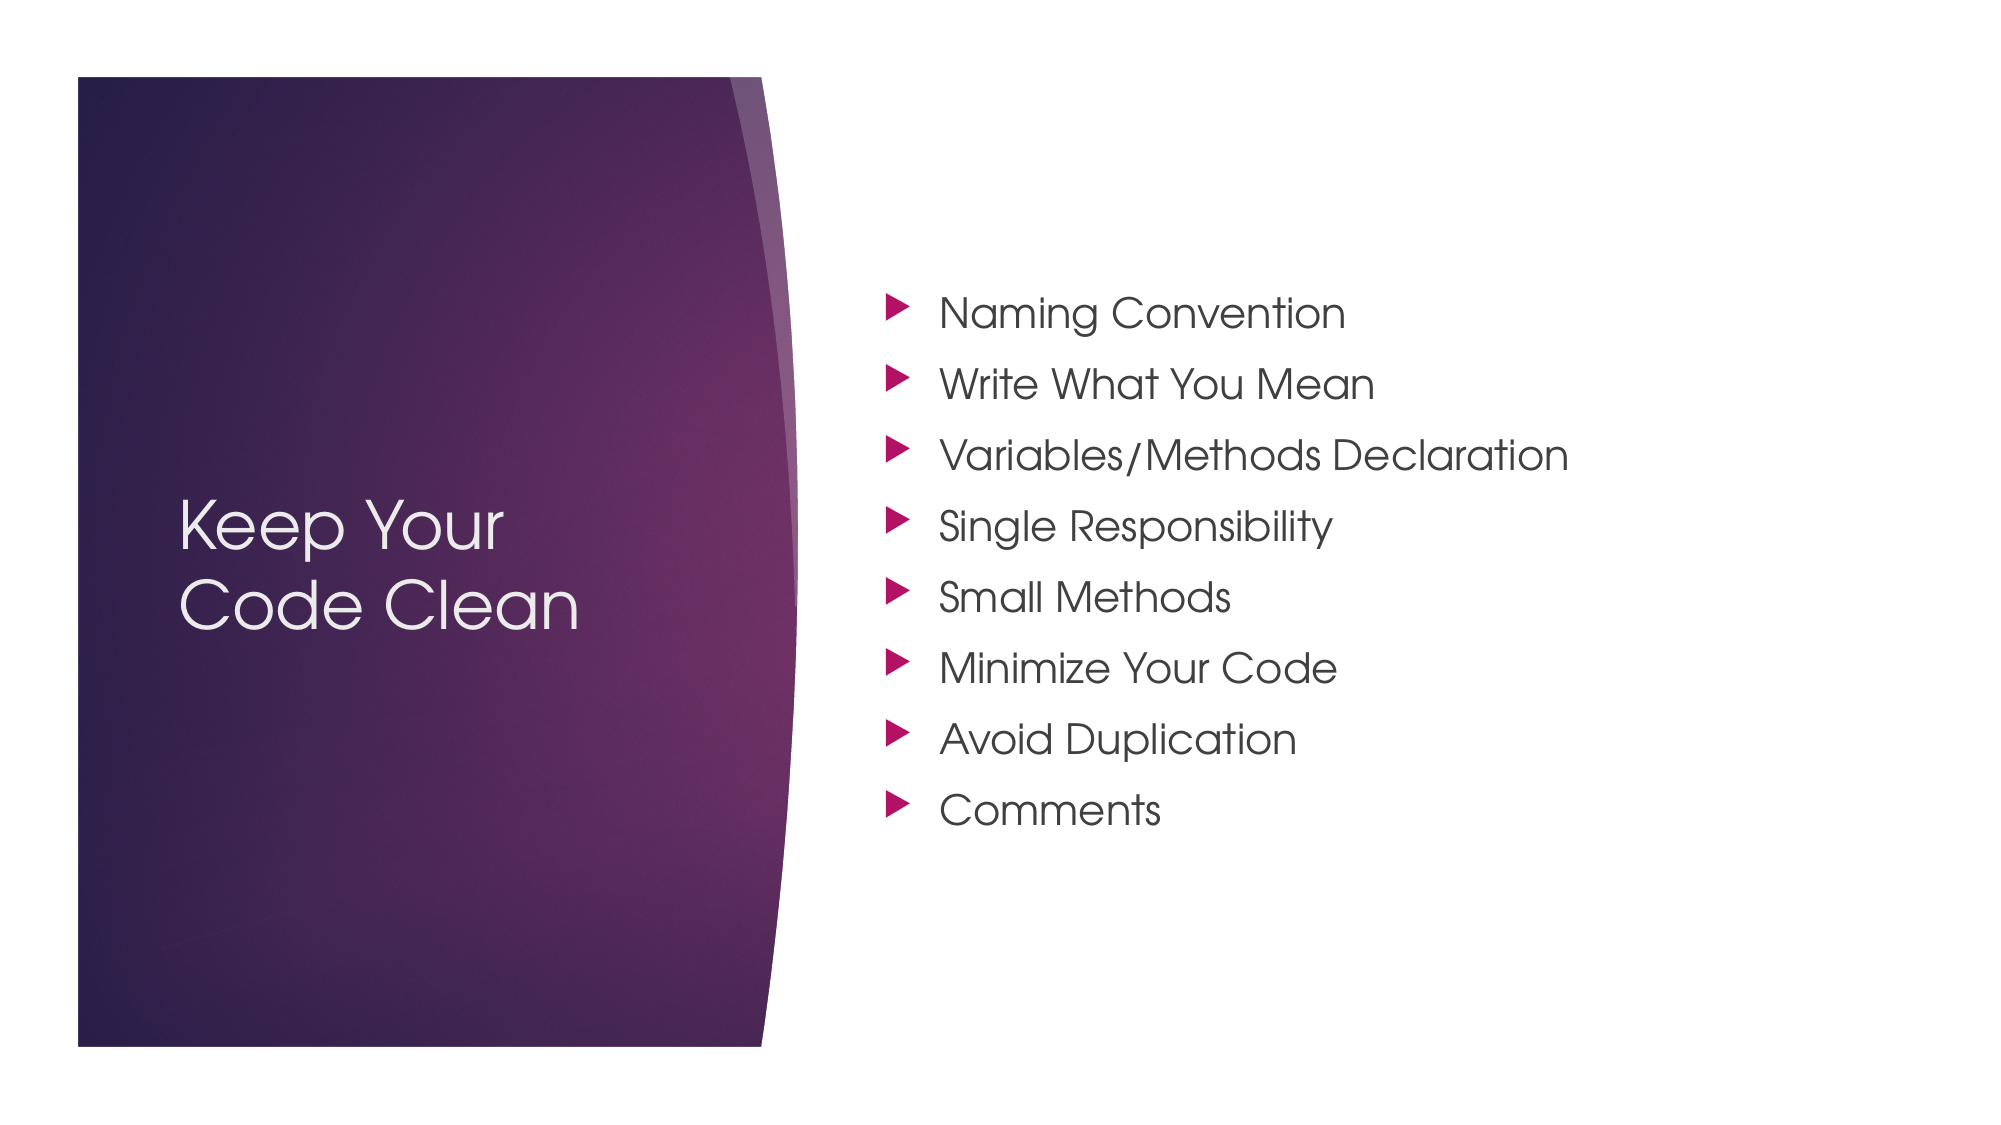

Naming Convention
Write What You Mean
Variables/Methods Declaration
Single Responsibility
Small Methods
Minimize Your Code
Avoid Duplication
Comments
# Keep Your Code Clean